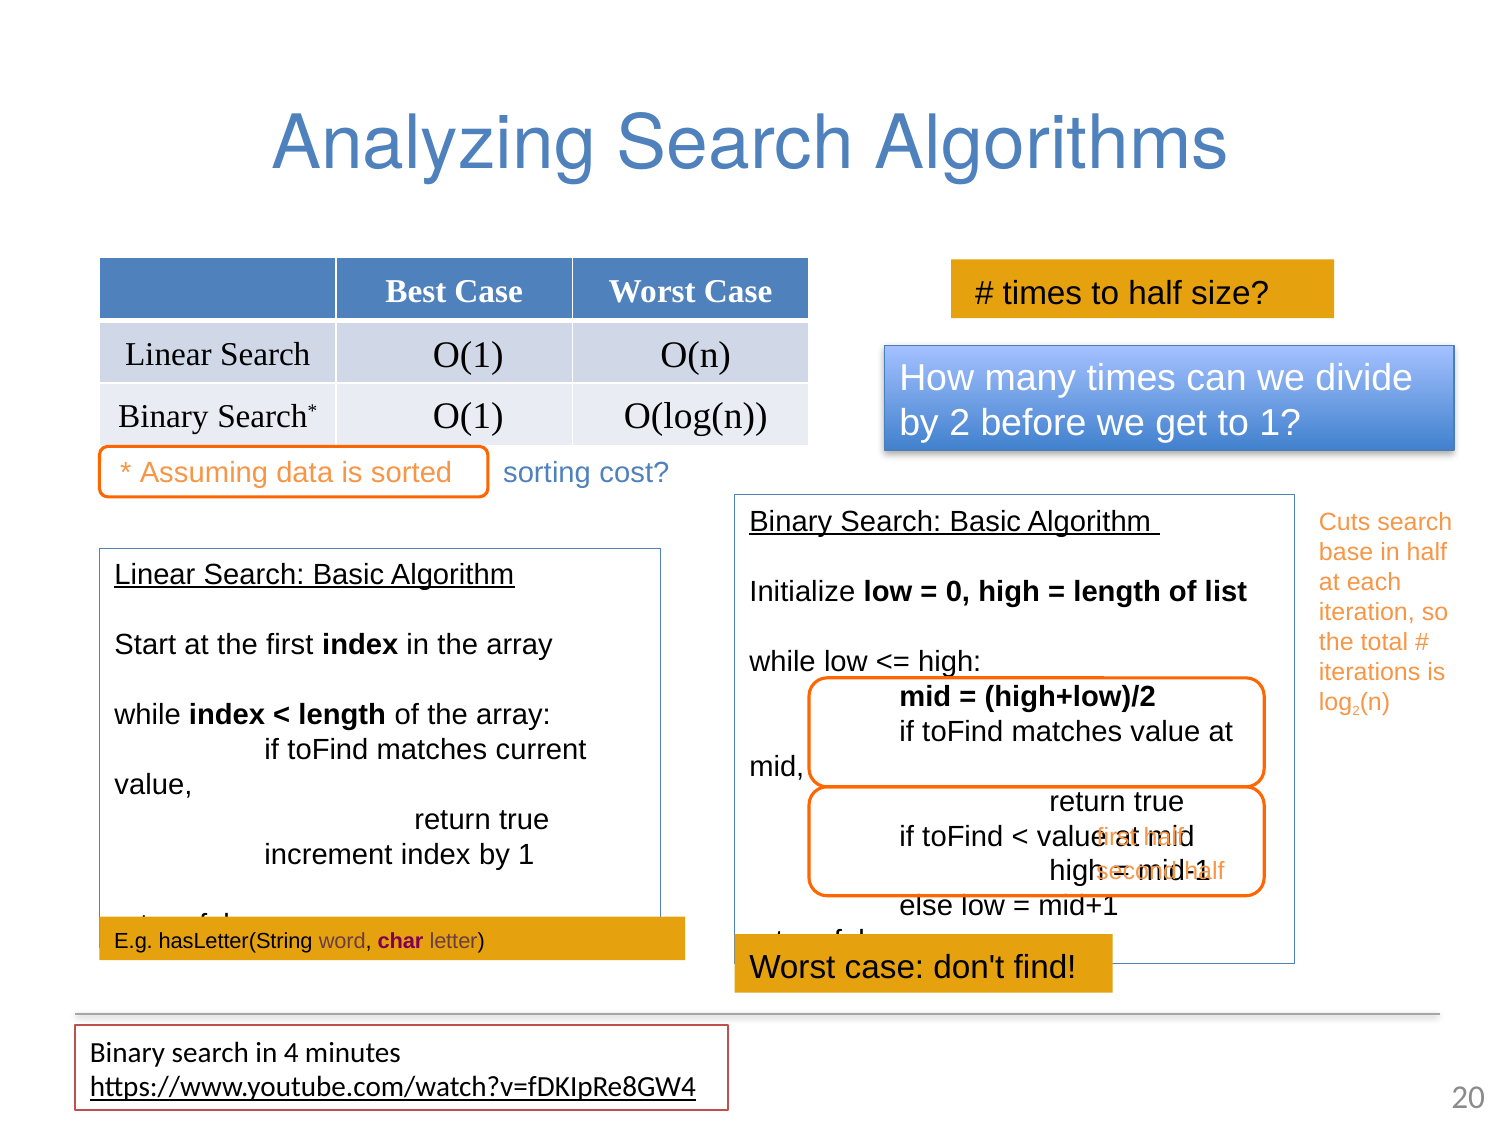

# Analyzing Search Algorithms
|  | Best Case | Worst Case |
| --- | --- | --- |
| Linear Search |  |  |
| Binary Search\* |  |  |
 # times to half size?
O(1)
O(n)
How many times can we divide by 2 before we get to 1?
O(1)
O(log(n))
* Assuming data is sorted

sorting cost?
Binary Search: Basic Algorithm

Initialize low = 0, high = length of list

while low <= high:
	mid = (high+low)/2
	if toFind matches value at mid,
		return true
	if toFind < value at mid
		high = mid-1
	else low = mid+1
return false
Cuts search base in half at each iteration, so the total # iterations is log2(n)
Linear Search: Basic Algorithm

Start at the first index in the array

while index < length of the array:
	if toFind matches current value,
		return true
	increment index by 1

return false

first half
second half
E.g. hasLetter(String word, char letter)
Worst case: don't find!
Binary search in 4 minutes
https://www.youtube.com/watch?v=fDKIpRe8GW4
20